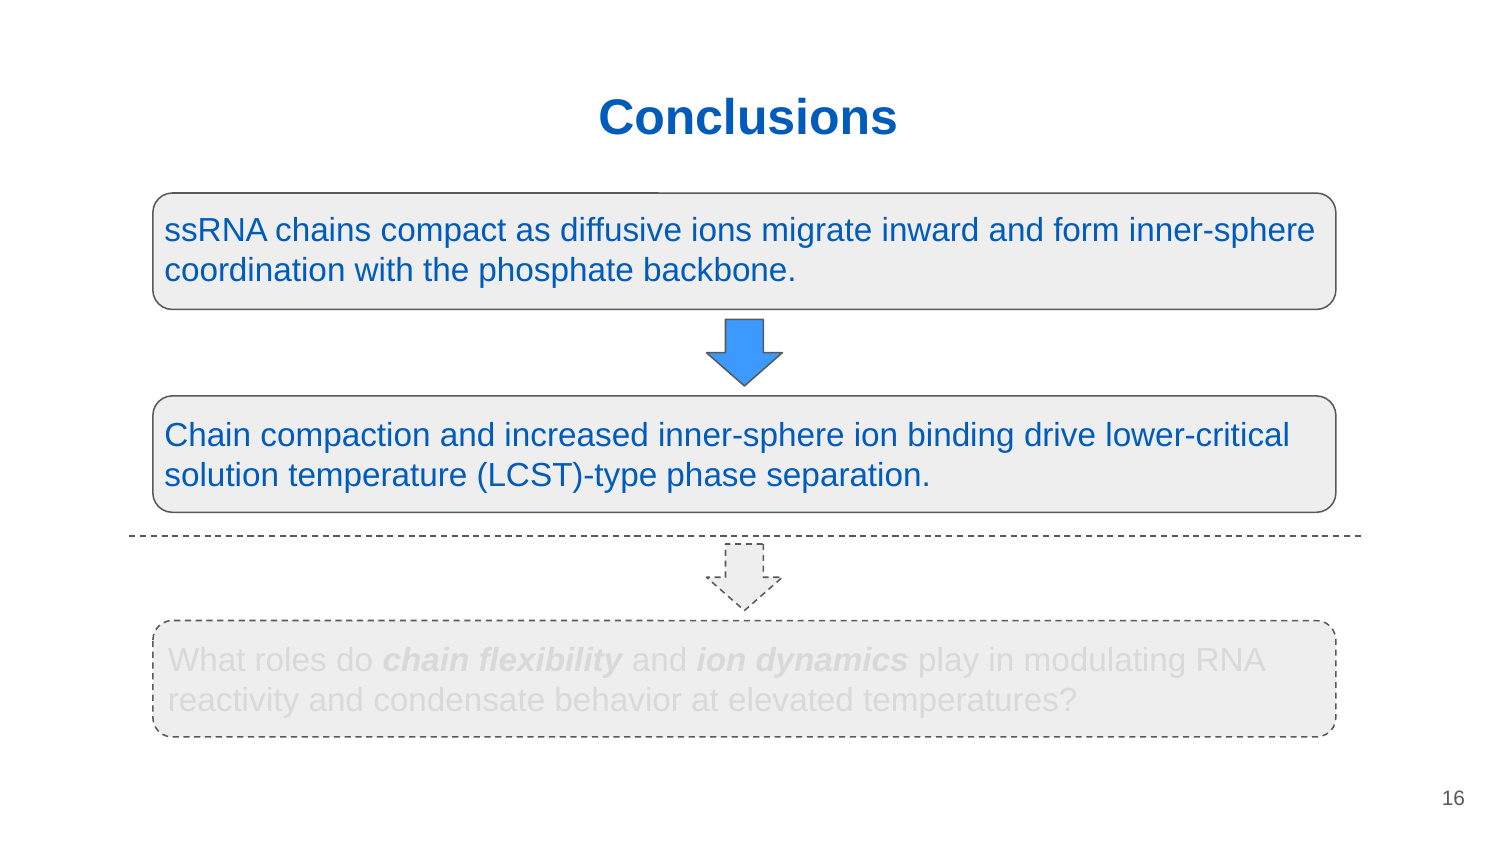

Conclusions
ssRNA chains compact as diffusive ions migrate inward and form inner-sphere coordination with the phosphate backbone.

Chain compaction and increased inner-sphere ion binding drive lower-critical solution temperature (LCST)-type phase separation.

RNA phase separation at higher temperatures may be functionally relevant for RNA catalysis in organisms that thrive under extreme conditions.
What roles do chain flexibility and ion dynamics play in modulating RNA reactivity and condensate behavior at elevated temperatures?
16